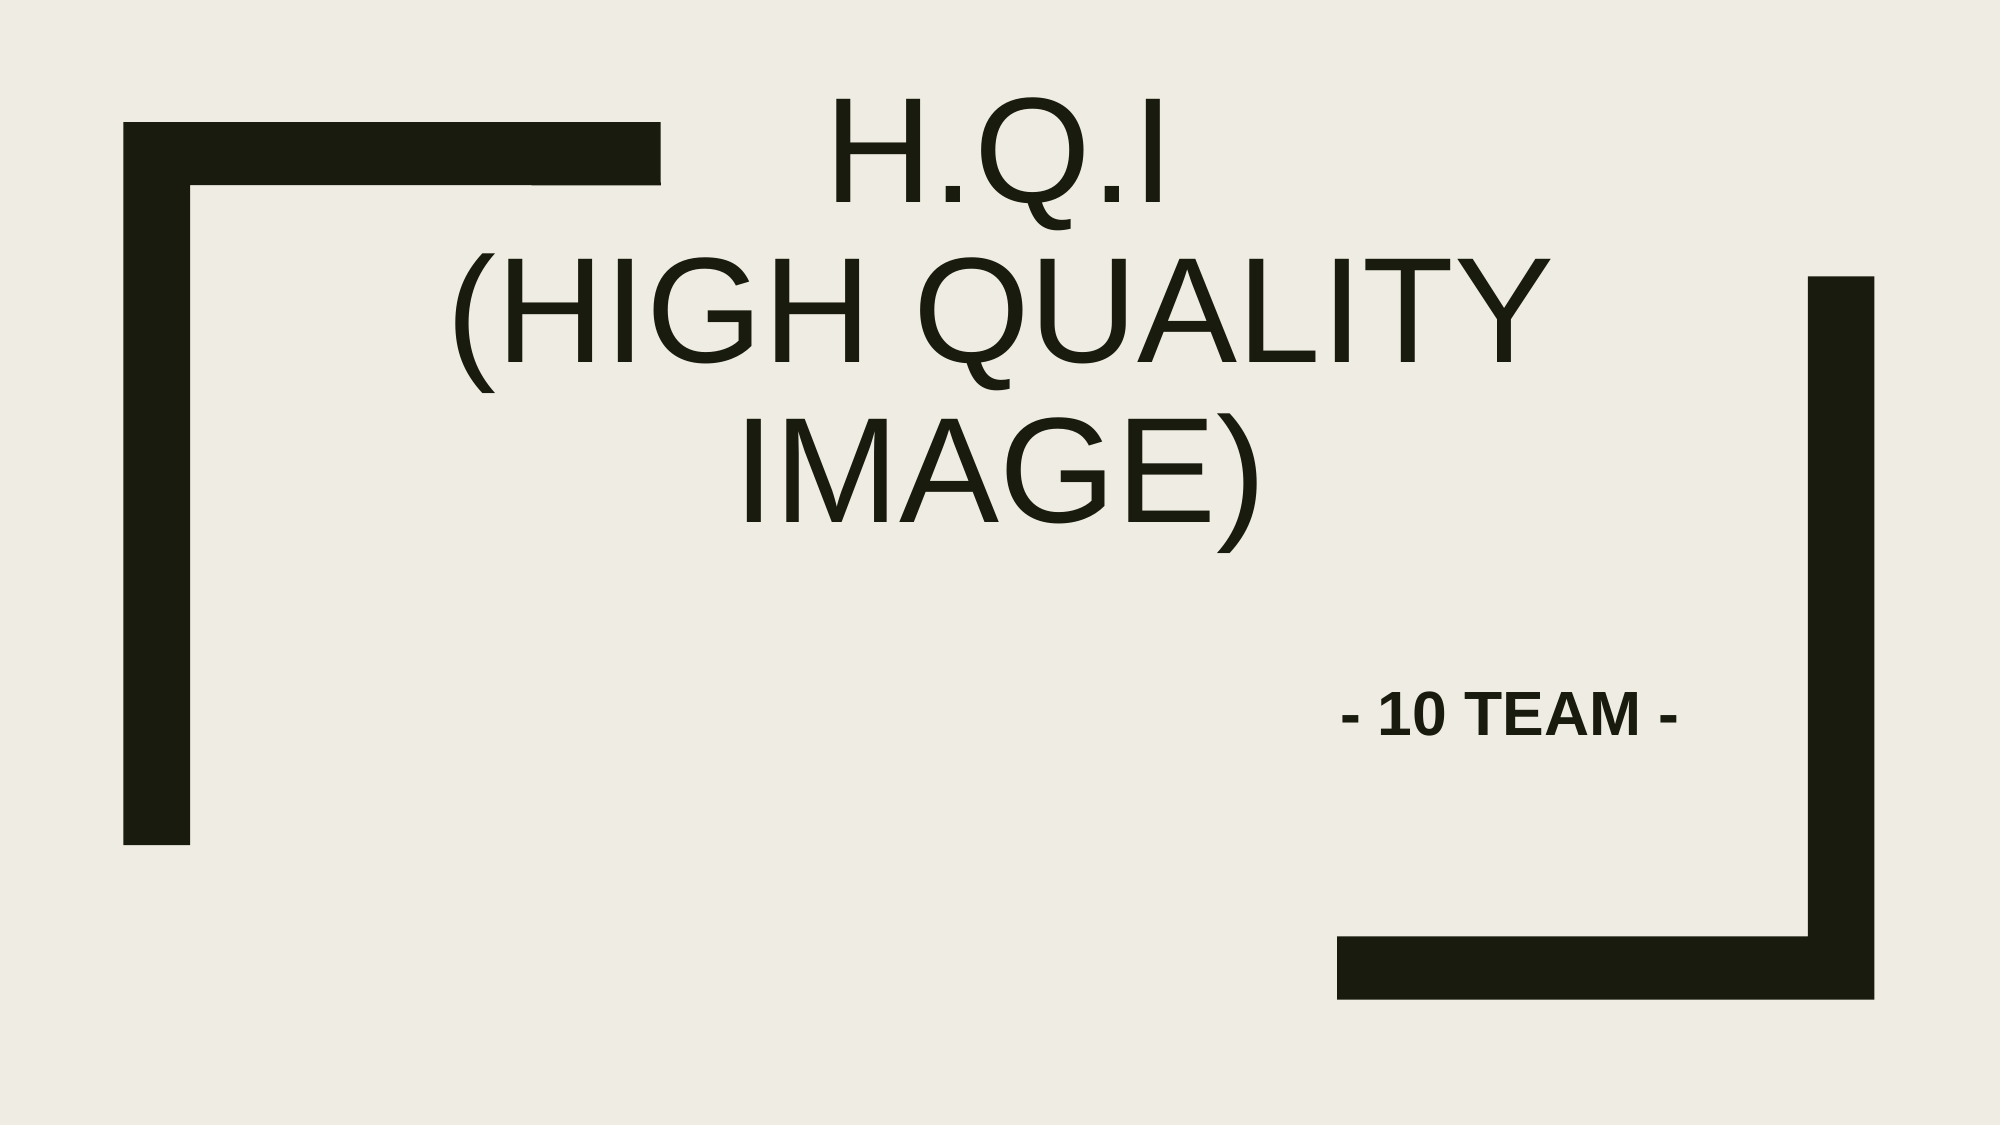

# h.q.i (High quality image)
- 10 TEAM -